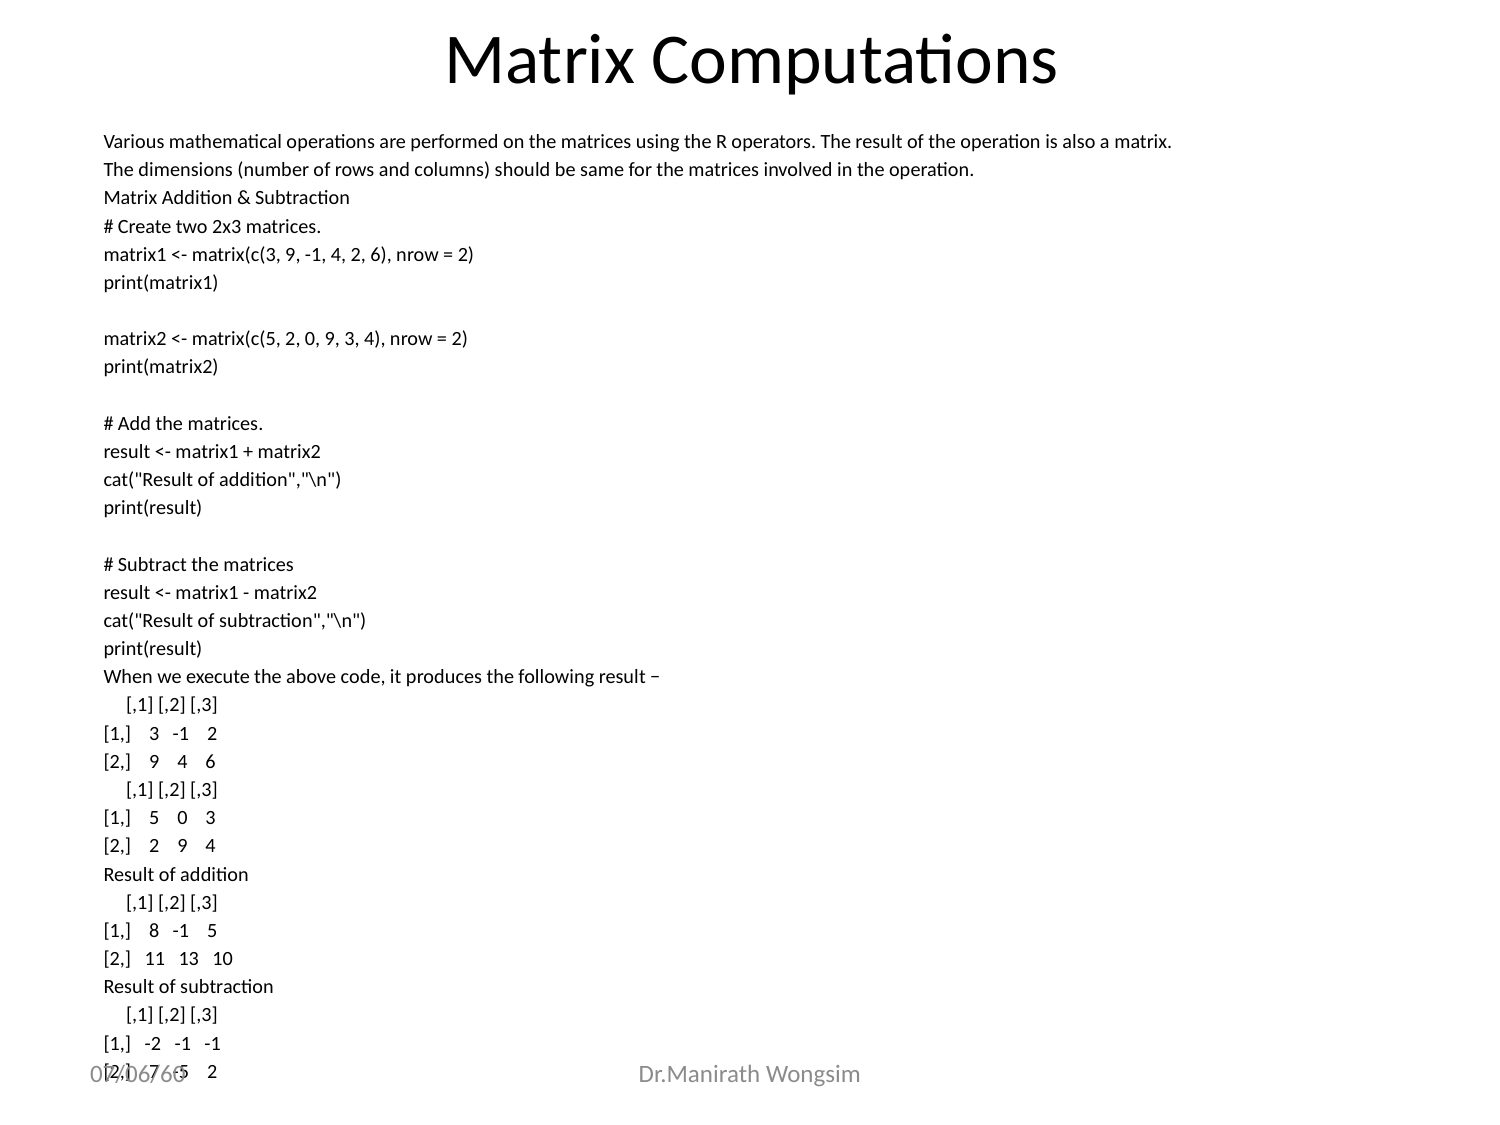

# Matrix Computations
Various mathematical operations are performed on the matrices using the R operators. The result of the operation is also a matrix.
The dimensions (number of rows and columns) should be same for the matrices involved in the operation.
Matrix Addition & Subtraction
# Create two 2x3 matrices.
matrix1 <- matrix(c(3, 9, -1, 4, 2, 6), nrow = 2)
print(matrix1)

matrix2 <- matrix(c(5, 2, 0, 9, 3, 4), nrow = 2)
print(matrix2)

# Add the matrices.
result <- matrix1 + matrix2
cat("Result of addition","\n")
print(result)

# Subtract the matrices
result <- matrix1 - matrix2
cat("Result of subtraction","\n")
print(result)
When we execute the above code, it produces the following result −
     [,1] [,2] [,3]
[1,]    3   -1    2
[2,]    9    4    6
     [,1] [,2] [,3]
[1,]    5    0    3
[2,]    2    9    4
Result of addition
     [,1] [,2] [,3]
[1,]    8   -1    5
[2,]   11   13   10
Result of subtraction
     [,1] [,2] [,3]
[1,]   -2   -1   -1
[2,]    7   -5    2

07/06/60
Dr.Manirath Wongsim